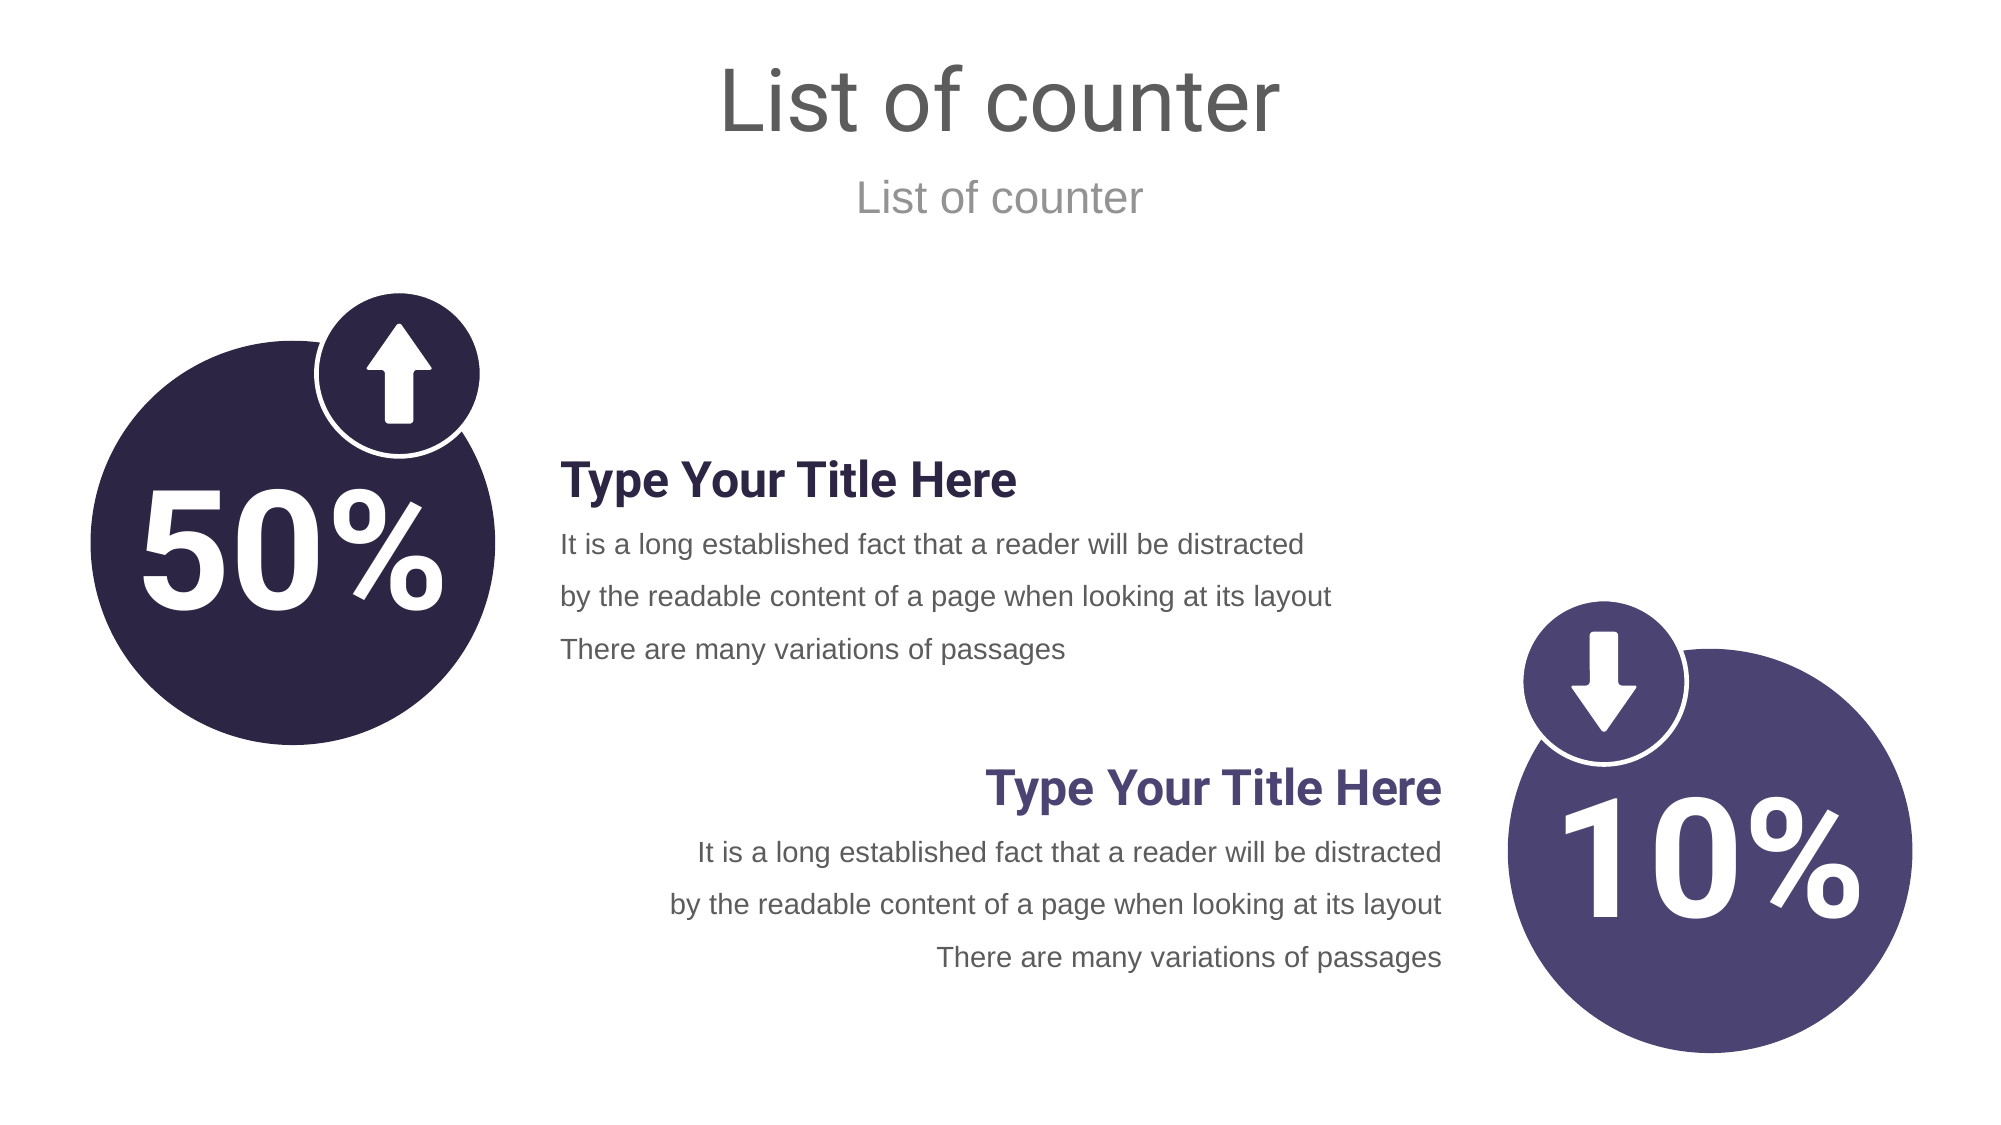

# List of counter
List of counter

Type Your Title Here
It is a long established fact that a reader will be distracted by the readable content of a page when looking at its layout There are many variations of passages
50%

Type Your Title Here
It is a long established fact that a reader will be distracted by the readable content of a page when looking at its layout There are many variations of passages
10%